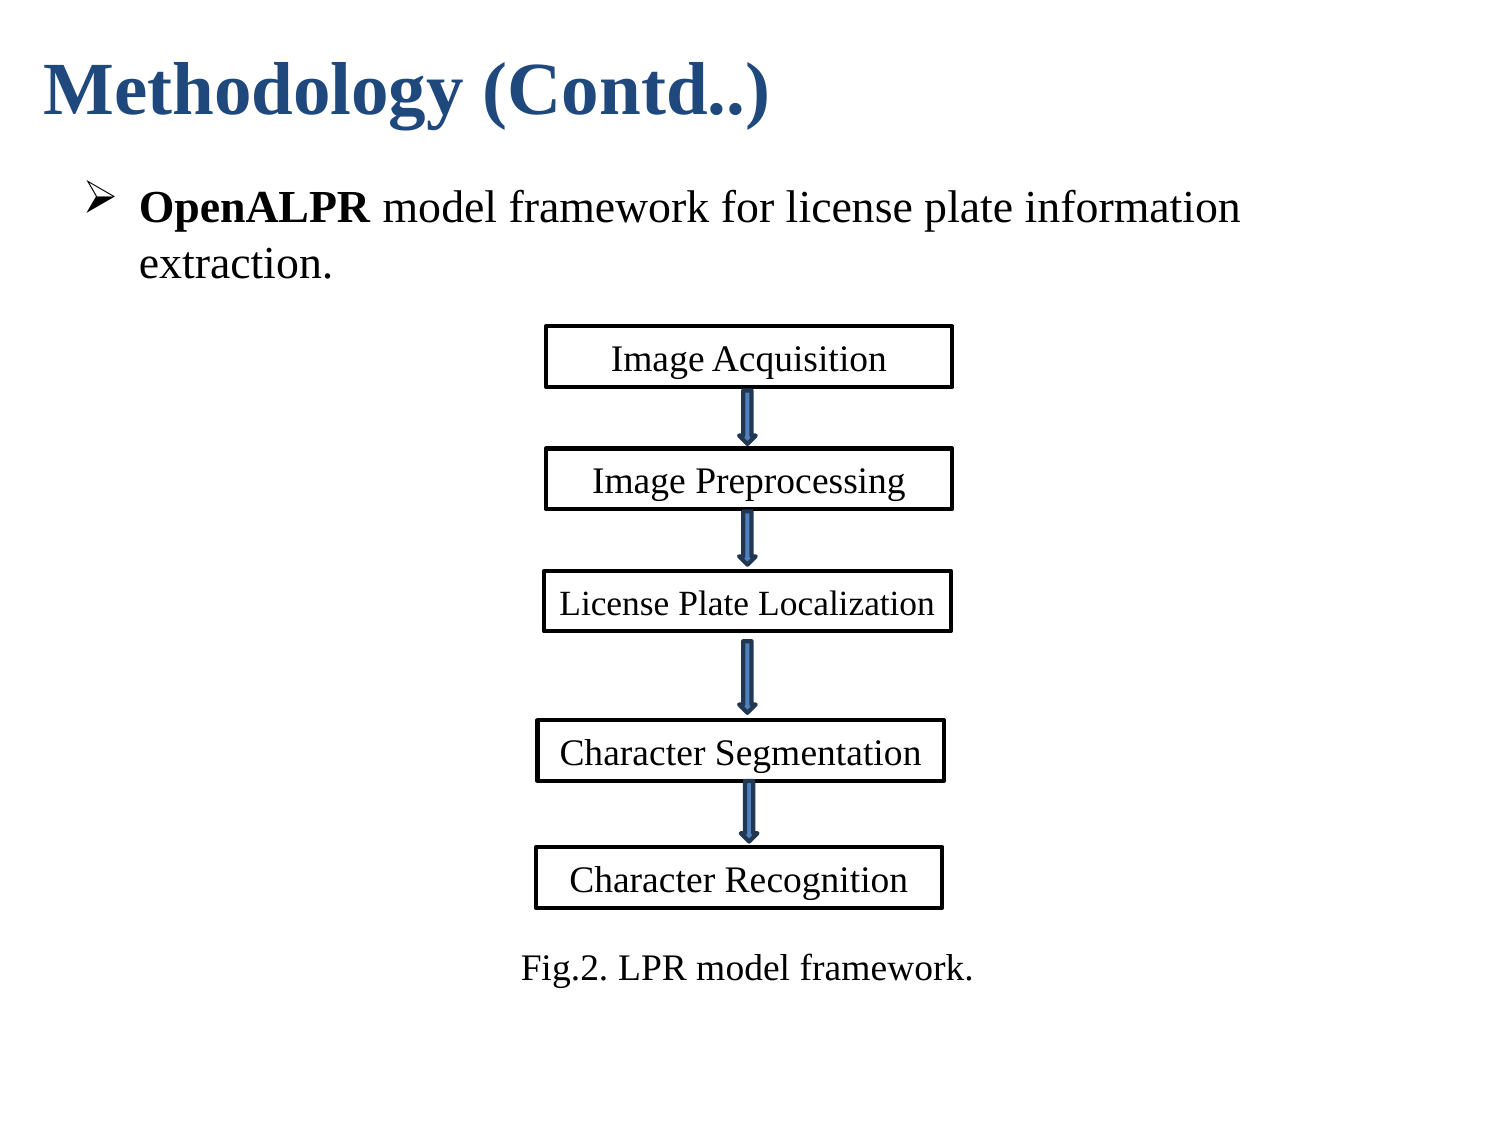

Methodology (Contd..)
OpenALPR model framework for license plate information extraction.

Image Acquisition

Image Preprocessing

License Plate Localization

Character Segmentation

Character Recognition
Fig.2. LPR model framework.